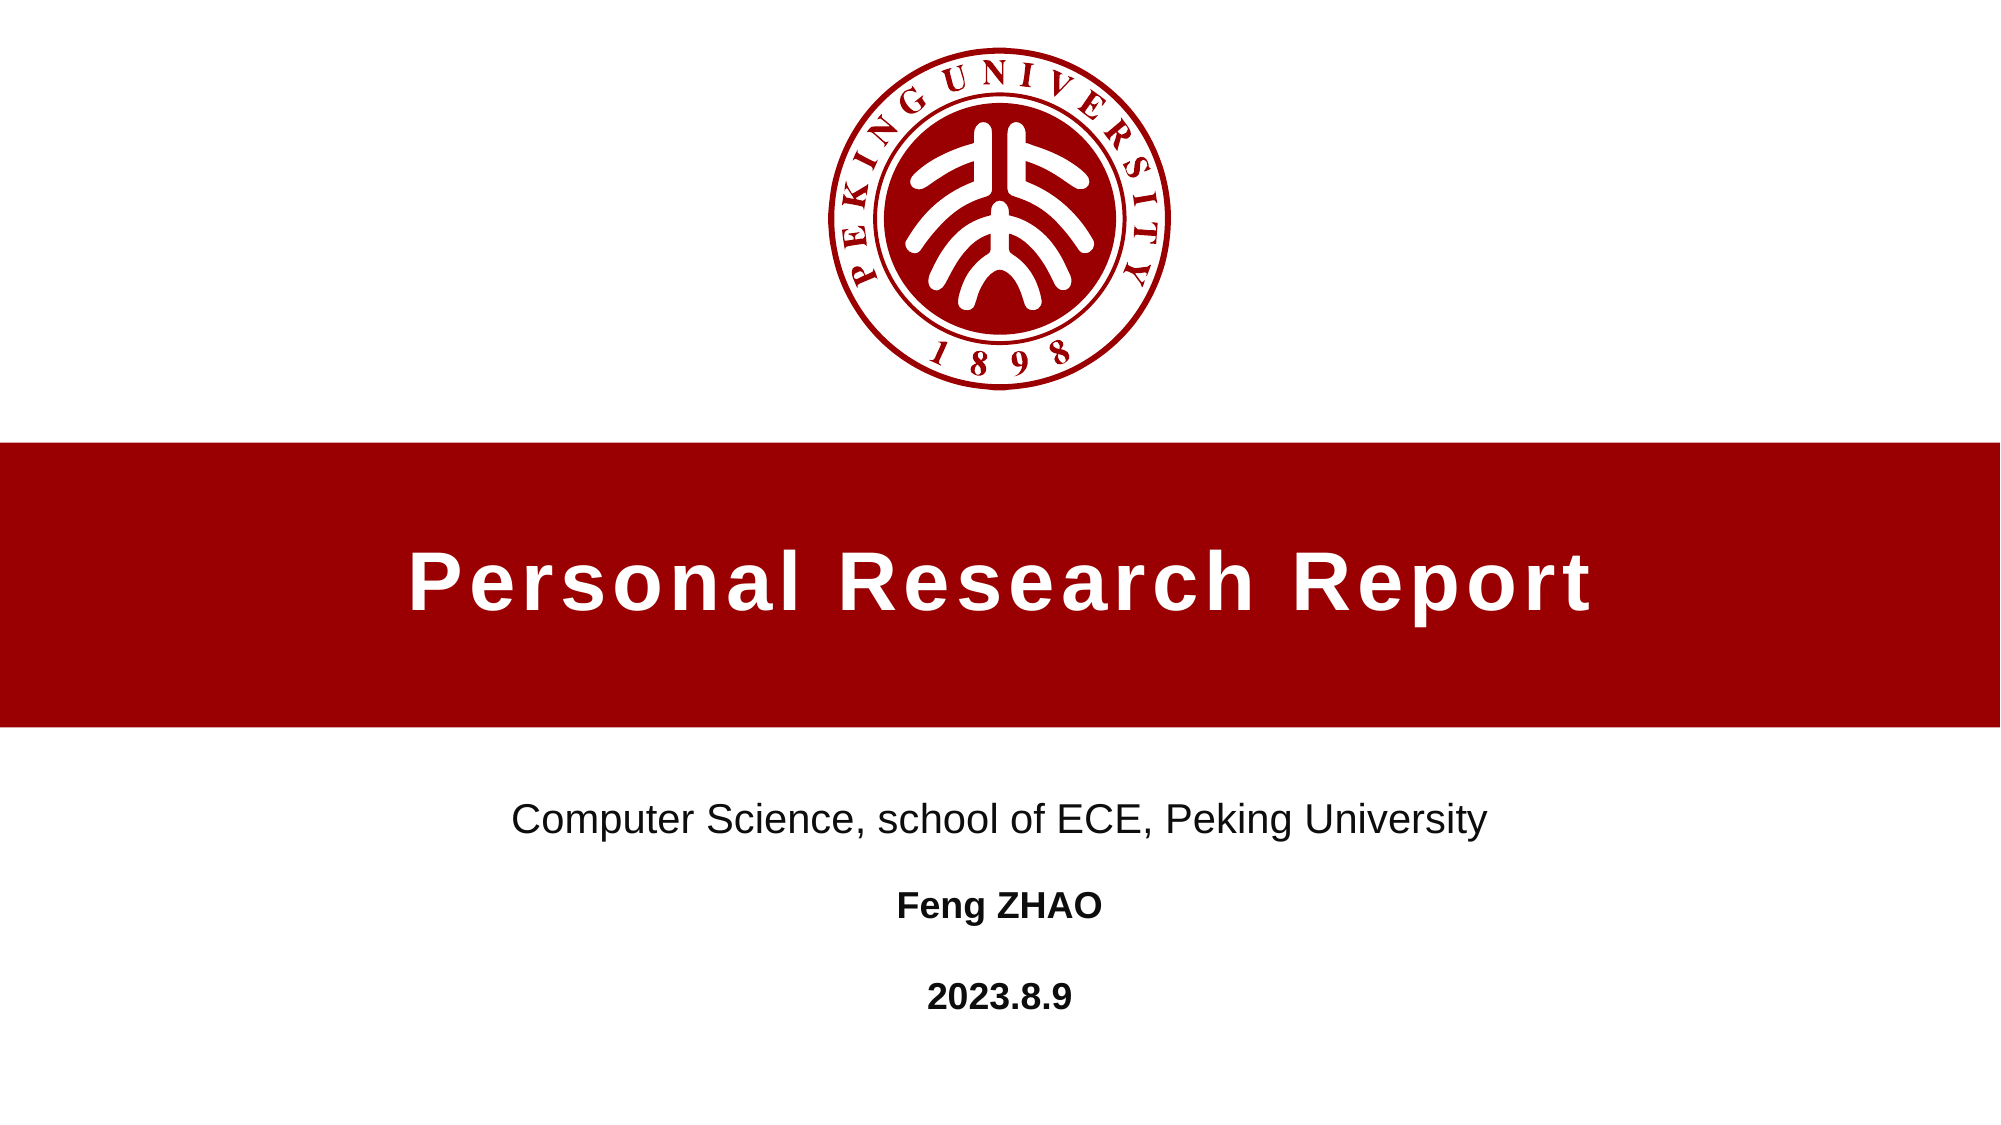

Personal Research Report
Computer Science, school of ECE, Peking University
Feng ZHAO
2023.8.9